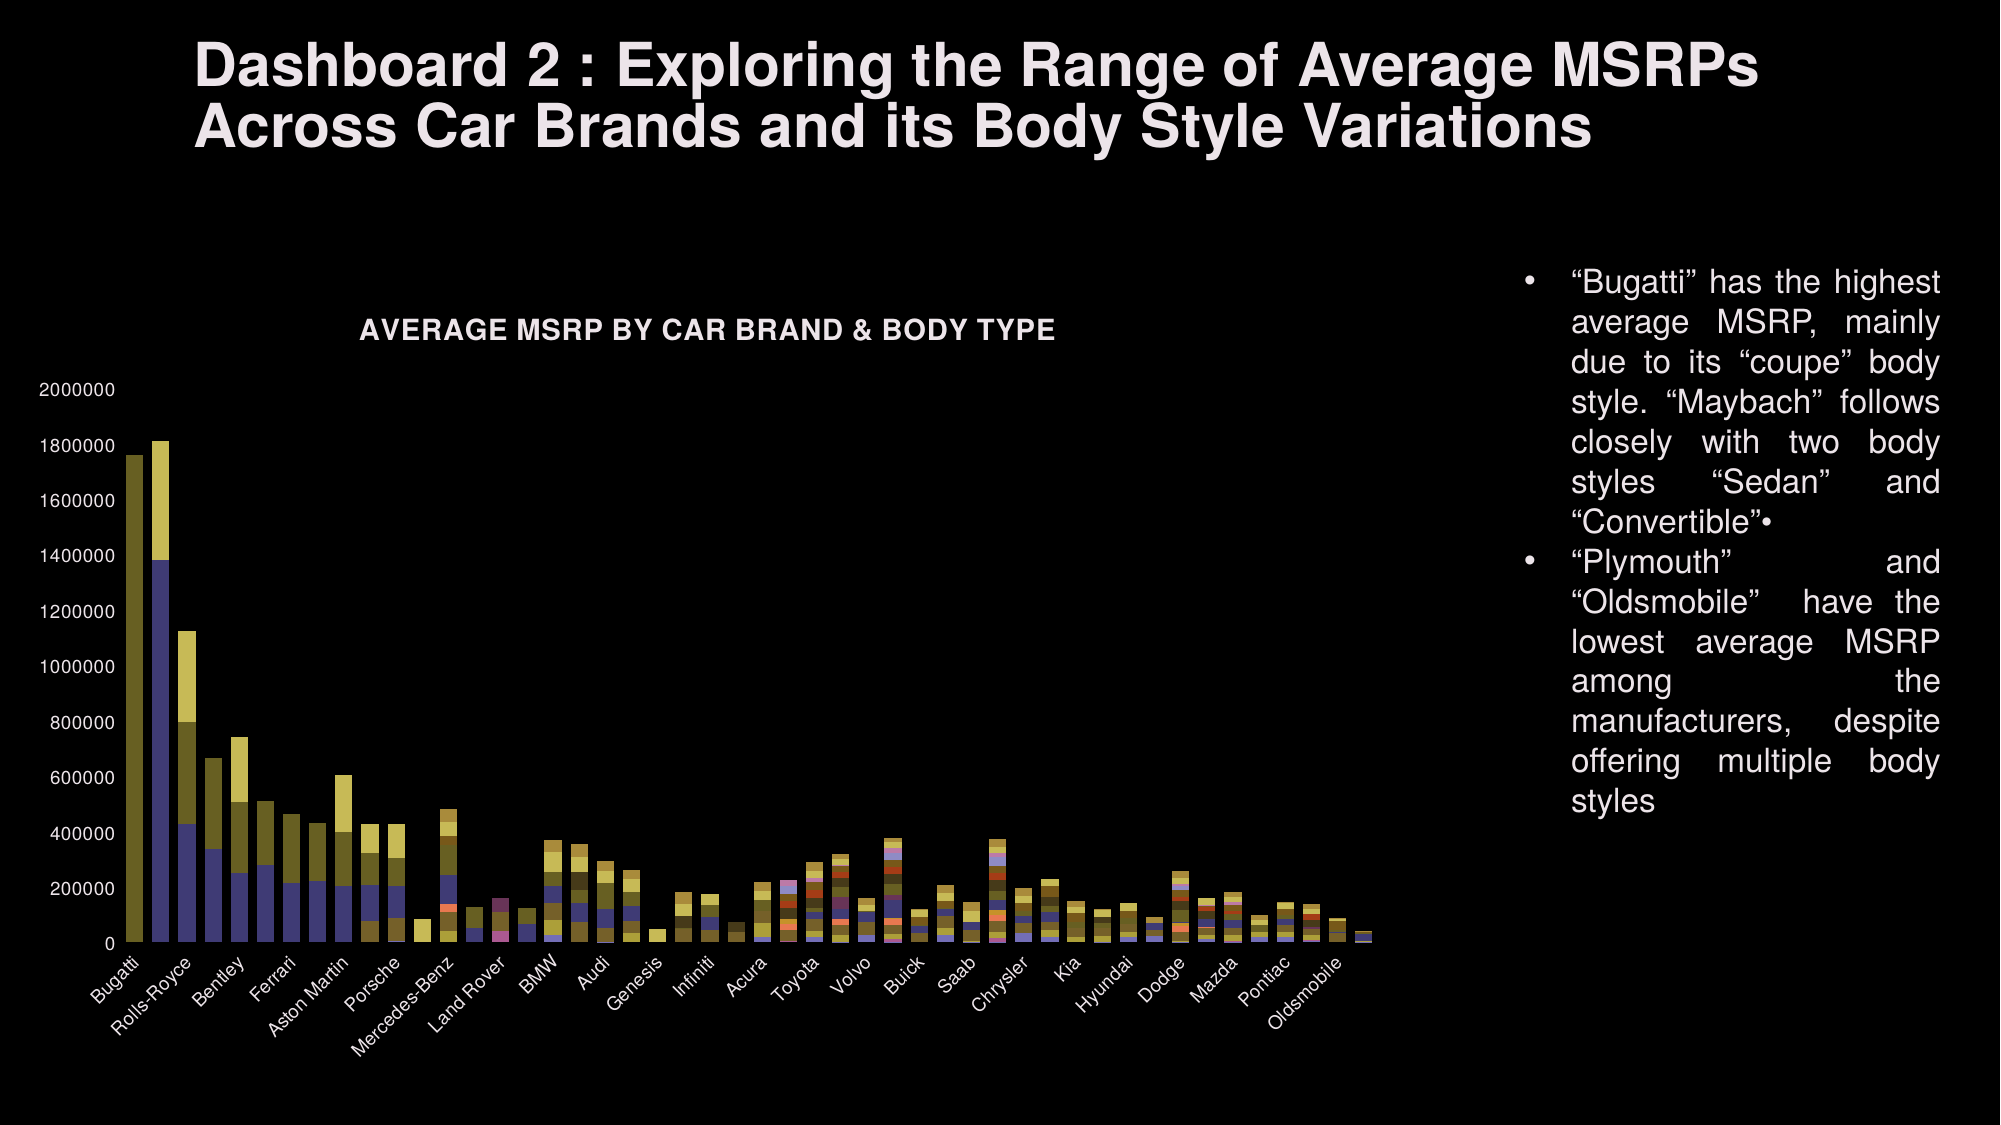

# Dashboard 2 : Exploring the Range of Average MSRPs Across Car Brands and its Body Style Variations
“Bugatti” has the highest average MSRP, mainly due to its “coupe” body style. “Maybach” follows closely with two body styles “Sedan” and “Convertible”•
“Plymouth” and “Oldsmobile”  have the lowest average MSRP among the manufacturers, despite offering multiple body styles

### Chart: AVERAGE MSRP BY CAR BRAND & BODY TYPE

| Category | 2dr Hatchback | 2dr SUV | 4dr Hatchback | 4dr SUV | Cargo Minivan | Cargo Van | Convertible | Convertible SUV | Coupe | Crew Cab Pickup | Extended Cab Pickup | Passenger Minivan | Passenger Van | Regular Cab Pickup | Sedan | Wagon |
|---|---|---|---|---|---|---|---|---|---|---|---|---|---|---|---|---|
| Bugatti | None | None | None | None | None | None | None | None | 1757223.6666666667 | None | None | None | None | None | None | None |
| Maybach | None | None | None | None | None | None | 1381375.0 | None | None | None | None | None | None | None | 426914.28571428574 | None |
| Rolls-Royce | None | None | None | None | None | None | 428273.0 | None | 367445.8333333333 | None | None | None | None | None | 326950.5 | None |
| Lamborghini | None | None | None | None | None | None | 336402.38095238095 | None | 328291.93548387097 | None | None | None | None | None | None | None |
| Bentley | None | None | None | None | None | None | 250536.25 | None | 254270.4 | None | None | None | None | None | 236836.0 | None |
| McLaren | None | None | None | None | None | None | 280225.0 | None | 229700.0 | None | None | None | None | None | None | None |
| Ferrari | None | None | None | None | None | None | 214718.68181818182 | None | 249218.914893617 | None | None | None | None | None | None | None |
| Spyker | None | None | None | None | None | None | 219990.0 | None | 209990.0 | None | None | None | None | None | None | None |
| Aston Martin | None | None | None | None | None | None | 203379.30555555556 | None | 192705.5 | None | None | None | None | None | 206962.14285714287 | None |
| Maserati | None | None | None | 77500.0 | None | None | 130164.61111111111 | None | 116016.70588235294 | None | None | None | None | None | 102561.90476190476 | None |
| Porsche | 5765.4 | None | None | 82509.09090909091 | None | None | 115502.20512820513 | None | 99136.10416666667 | None | None | None | None | None | 123340.90909090909 | None |
| Tesla | None | None | None | None | None | None | None | None | None | None | None | None | None | None | 85255.55555555556 | None |
| Mercedes-Benz | None | None | 40933.333333333336 | 68145.34246575342 | 28950.0 | None | 104617.52727272727 | None | 109713.67796610169 | None | None | 32500.0 | None | None | 49168.354166666664 | 44996.17647058824 |
| Lotus | None | None | None | None | None | None | 51657.5 | None | 75866.66666666667 | None | None | None | None | None | None | None |
| Land Rover | None | 39699.5 | None | 70910.8984375 | None | None | None | 48577.0 | None | None | None | None | None | None | None | None |
| Alfa Romeo | None | None | None | None | None | None | 64900.0 | None | 59400.0 | None | None | None | None | None | None | None |
| BMW | 26699.0 | None | 54521.42857142857 | 58536.11111111111 | None | None | 63417.90140845071 | None | 51803.80303030303 | None | None | None | None | None | 70701.76991150442 | 43266.666666666664 |
| Cadillac | None | None | None | 72551.06060606061 | None | None | 70400.5 | None | 45439.6 | 66572.22222222222 | None | None | None | None | 50912.686486486484 | 47364.0 |
| Audi | 2000.0 | None | None | 48634.545454545456 | None | None | 70029.89361702128 | None | 93586.57894736843 | None | None | None | None | None | 44461.78881987578 | 33894.0 |
| Lexus | None | None | 31566.666666666668 | 45042.485714285714 | None | None | 52451.666666666664 | None | 50823.6 | None | None | None | None | None | 48864.606060606064 | 31105.0 |
| Genesis | None | None | None | None | None | None | None | None | None | None | None | None | None | None | 46616.666666666664 | None |
| Lincoln | None | None | None | 50331.91176470588 | None | None | None | None | 2111.8333333333335 | 41205.454545454544 | None | None | None | None | 42609.77611940299 | 44950.833333333336 |
| Infiniti | None | None | None | 45686.31578947369 | None | None | 46669.04761904762 | None | 40291.666666666664 | None | None | None | None | None | 40588.0625 | None |
| HUMMER | None | None | None | 37749.0 | None | None | None | None | None | 34629.28571428572 | None | None | None | None | None | None |
| Acura | 17175.60714285714 | None | 51062.857142857145 | 42959.75806451613 | None | None | None | None | 39687.4 | None | None | None | None | None | 33292.26356589147 | 33560.0 |
| GMC | None | 5550.7307692307695 | None | 36695.68508287293 | 23791.666666666668 | 18723.4 | None | None | None | 39062.32692307692 | 26632.51219512195 | 25105.0 | 26246.521739130436 | 21069.8064516129 | None | None |
| Toyota | 18950.0 | None | 22186.507936507936 | 40851.6 | None | None | 25777.866666666665 | None | 15615.288461538461 | 37803.49514563107 | 26359.28888888889 | 29201.761194029852 | None | 16236.782608695652 | 24844.40404040404 | 31742.4358974359 |
| Nissan | 2097.5714285714284 | None | 24059.285714285714 | 34294.46280991736 | 21436.666666666668 | None | 39070.88888888889 | 43691.666666666664 | 34228.27906976744 | 32733.783783783783 | 20527.58 | 22962.222222222223 | None | 2191.4 | 21841.11111111111 | 17500.0 |
| Volvo | 26258.333333333332 | None | None | 45338.028169014084 | None | None | 40533.333333333336 | None | 2000.0 | None | None | None | None | None | 20869.45 | 24785.418367346938 |
| Chevrolet | 2000.0 | 8887.916666666666 | 18930.29411764706 | 32046.67317073171 | 20007.14285714286 | 7153.454545454545 | 62835.0 | 17716.666666666668 | 38939.166666666664 | 39255.741721854305 | 24170.162790697676 | 24552.395833333332 | 24306.8 | 19824.842105263157 | 20521.596273291925 | 15825.0 |
| Buick | None | None | None | 33996.34920634921 | None | None | 25617.85714285714 | None | 2059.3333333333335 | None | None | 30005.909090909092 | None | None | 27946.960784313724 | 2053.0 |
| Volkswagen | 24251.5988372093 | None | 27964.666666666668 | 41699.1 | None | None | 27789.46923076923 | None | 2000.0 | None | None | 25320.243902439026 | None | None | 29911.725663716814 | 25818.560606060608 |
| Saab | 2000.0 | None | 2032.5555555555557 | 41685.0 | None | None | 28755.81818181818 | None | None | None | None | None | None | None | 36775.862068965514 | 34149.09090909091 |
| Ford | 2000.0 | 13710.657142857142 | 19572.931034482757 | 41507.13888888889 | 21284.848484848484 | 17698.46875 | 34762.23809523809 | None | 34101.07317073171 | 41438.61956521739 | 23808.166666666668 | 23526.75 | 32425.306666666667 | 17797.80821917808 | 21290.25925925926 | 27259.416666666668 |
| Chrysler | 32935.0 | None | None | 35792.142857142855 | None | None | 24234.80769230769 | None | 19085.0 | None | None | 29751.451612903227 | None | None | 26103.77894736842 | 26372.36842105263 |
| Honda | 17216.666666666668 | None | 26106.5 | 28855.5401459854 | None | None | 36019.28571428572 | None | 21763.08219178082 | 34248.69565217391 | None | 36879.0 | None | None | 26001.166666666668 | None |
| Kia | None | None | 19379.04761904762 | 31533.0 | None | None | None | None | 20375.714285714286 | None | None | 32976.666666666664 | None | None | 23298.352941176472 | 20326.447368421053 |
| Subaru | 2000.0 | None | 21189.375 | 29322.6213592233 | None | None | None | None | 15498.95652173913 | 24398.333333333332 | None | None | None | None | 26570.833333333332 | 2000.0 |
| Hyundai | 18536.60714285714 | None | 17629.333333333332 | 30412.714285714286 | None | None | None | None | 20687.714285714286 | None | None | 26615.0 | None | None | 27102.21495327103 | None |
| FIAT | 21035.75 | None | None | 24620.333333333332 | None | None | 23426.071428571428 | None | None | None | None | None | None | None | None | 22120.76923076923 |
| Dodge | 2000.0 | 2000.0 | 2000.0 | 30992.831325301206 | 20173.333333333332 | 12536.925925925925 | 2000.0 | None | 45980.66197183099 | 31052.430555555555 | 13938.258064516129 | 25337.5 | 14141.6 | 9342.961038961039 | 21780.045045045044 | 24782.96875 |
| Mitsubishi | 13162.266666666666 | None | 13155.967741935483 | 26158.291139240508 | 2000.0 | None | 29984.714285714286 | None | None | 26690.0 | 19194.285714285714 | 2000.0 | None | 2000.0 | 24058.25 | None |
| Mazda | 2000.0 | 2000.0 | 20809.268292682926 | 27080.04201680672 | None | None | 28080.8064516129 | None | 20143.666666666668 | None | 11600.66 | 23322.63157894737 | None | 9154.689655172413 | 19738.670731707316 | 16675.0 |
| Scion | 20351.38888888889 | None | 15692.777777777777 | None | None | None | None | None | 27517.5 | None | None | None | None | None | 16250.0 | 18444.5 |
| Pontiac | 18167.222222222223 | None | 18108.333333333332 | 25096.875 | None | None | 22546.714285714286 | None | 15528.255813953489 | None | None | 20815.076923076922 | None | None | 20009.224137931036 | 5713.75 |
| Suzuki | 6642.285714285715 | 2000.0 | 16696.77142857143 | 21090.54464285714 | None | None | None | 7187.882352941177 | None | 27648.272727272728 | 21638.25 | None | None | None | 18159.190476190477 | 15237.933333333332 |
| Oldsmobile | None | None | None | 34021.42857142857 | None | None | 2000.0 | None | 9226.290322580646 | None | None | 32803.666666666664 | None | None | 8131.305882352941 | 2000.0 |
| Plymouth | 2000.0 | None | 2000.0 | None | None | None | 28543.666666666668 | None | 2000.0 | None | None | 2105.5 | None | None | 2597.722222222222 | 2000.0 |